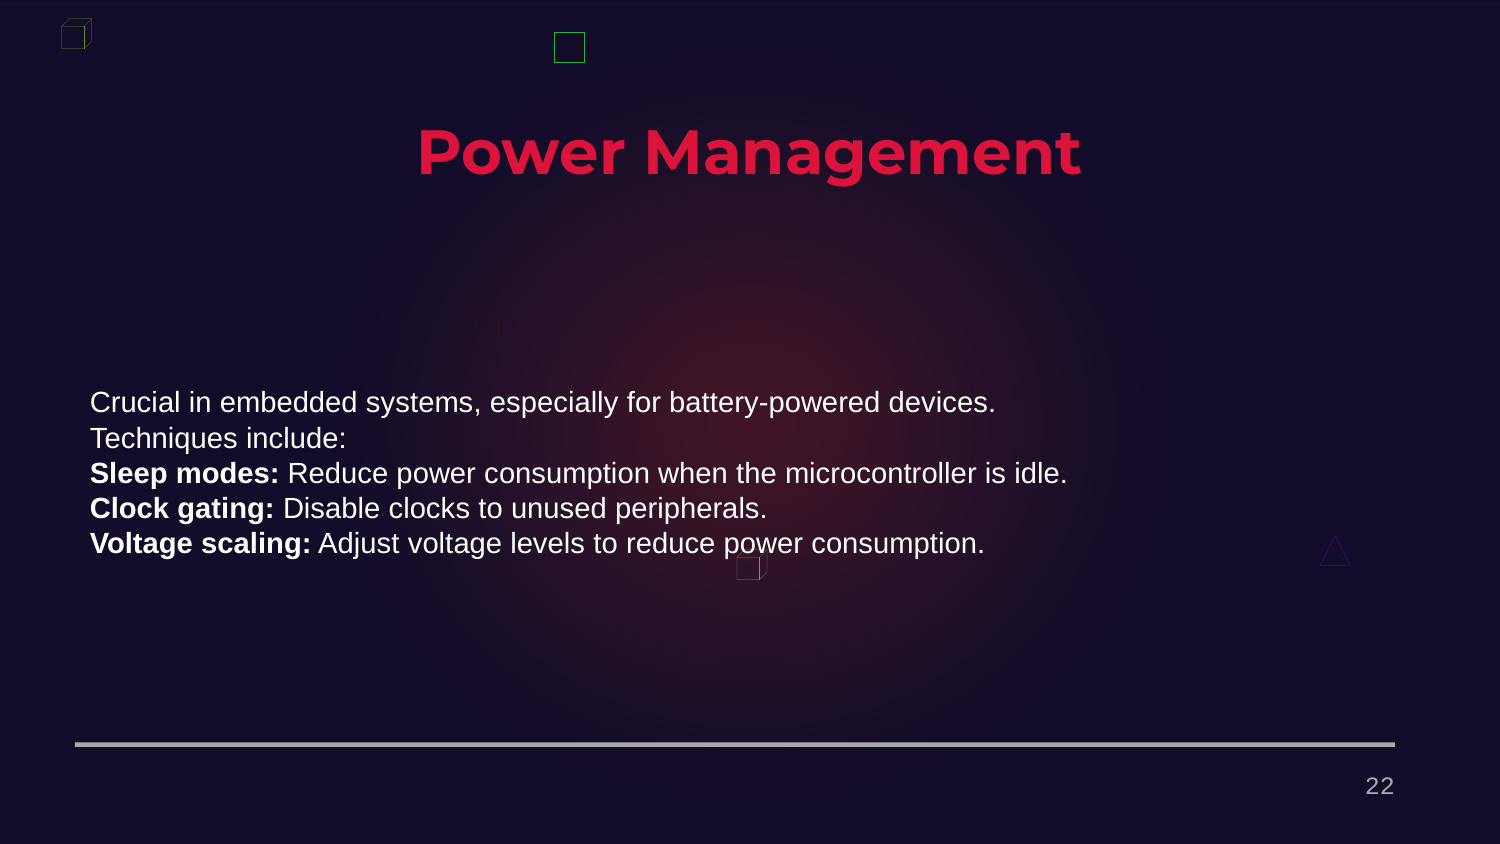

Power Management

Crucial in embedded systems, especially for battery-powered devices.
Techniques include:
Sleep modes: Reduce power consumption when the microcontroller is idle.
Clock gating: Disable clocks to unused peripherals.
Voltage scaling: Adjust voltage levels to reduce power consumption.

22